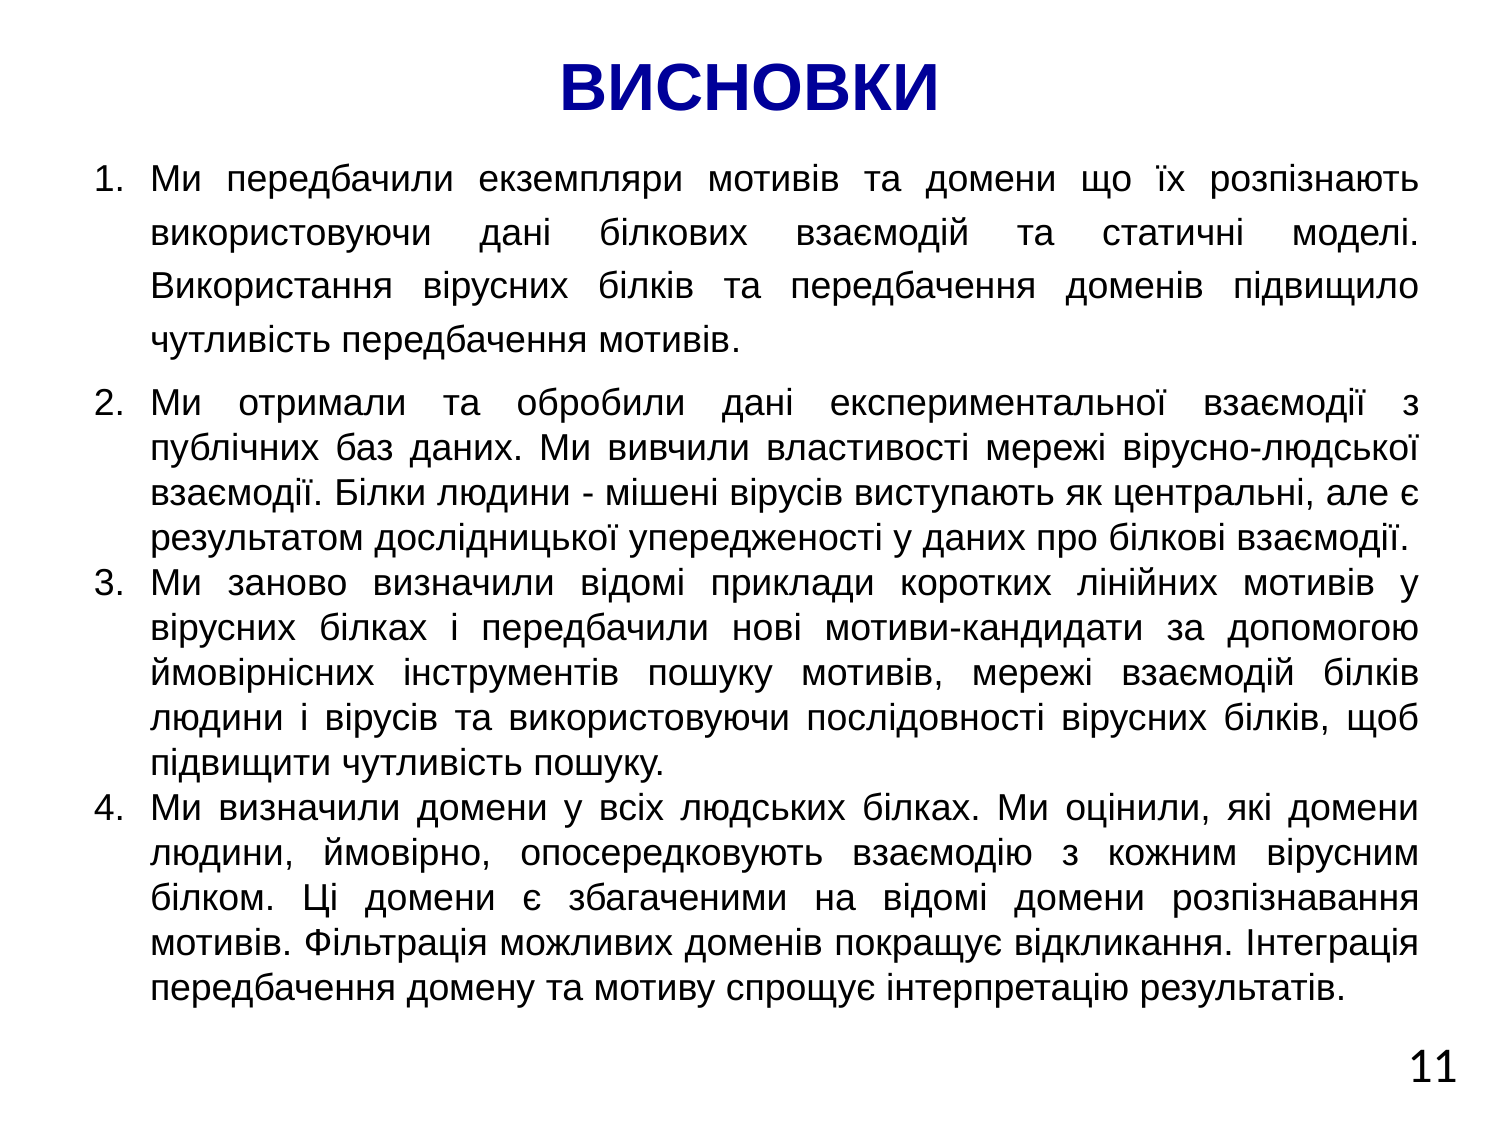

ВИСНОВКИ
Ми передбачили екземпляри мотивів та домени що їх розпізнають використовуючи дані білкових взаємодій та статичні моделі. Використання вірусних білків та передбачення доменів підвищило чутливість передбачення мотивів.

Ми отримали та обробили дані експериментальної взаємодії з публічних баз даних. Ми вивчили властивості мережі вірусно-людської взаємодії. Білки людини - мішені вірусів виступають як центральні, але є результатом дослідницької упередженості у даних про білкові взаємодії.
Ми заново визначили відомі приклади коротких лінійних мотивів у вірусних білках і передбачили нові мотиви-кандидати за допомогою ймовірнісних інструментів пошуку мотивів, мережі взаємодій білків людини і вірусів та використовуючи послідовності вірусних білків, щоб підвищити чутливість пошуку.
Ми визначили домени у всіх людських білках. Ми оцінили, які домени людини, ймовірно, опосередковують взаємодію з кожним вірусним білком. Ці домени є збагаченими на відомі домени розпізнавання мотивів. Фільтрація можливих доменів покращує відкликання. Інтеграція передбачення домену та мотиву спрощує інтерпретацію результатів.
11